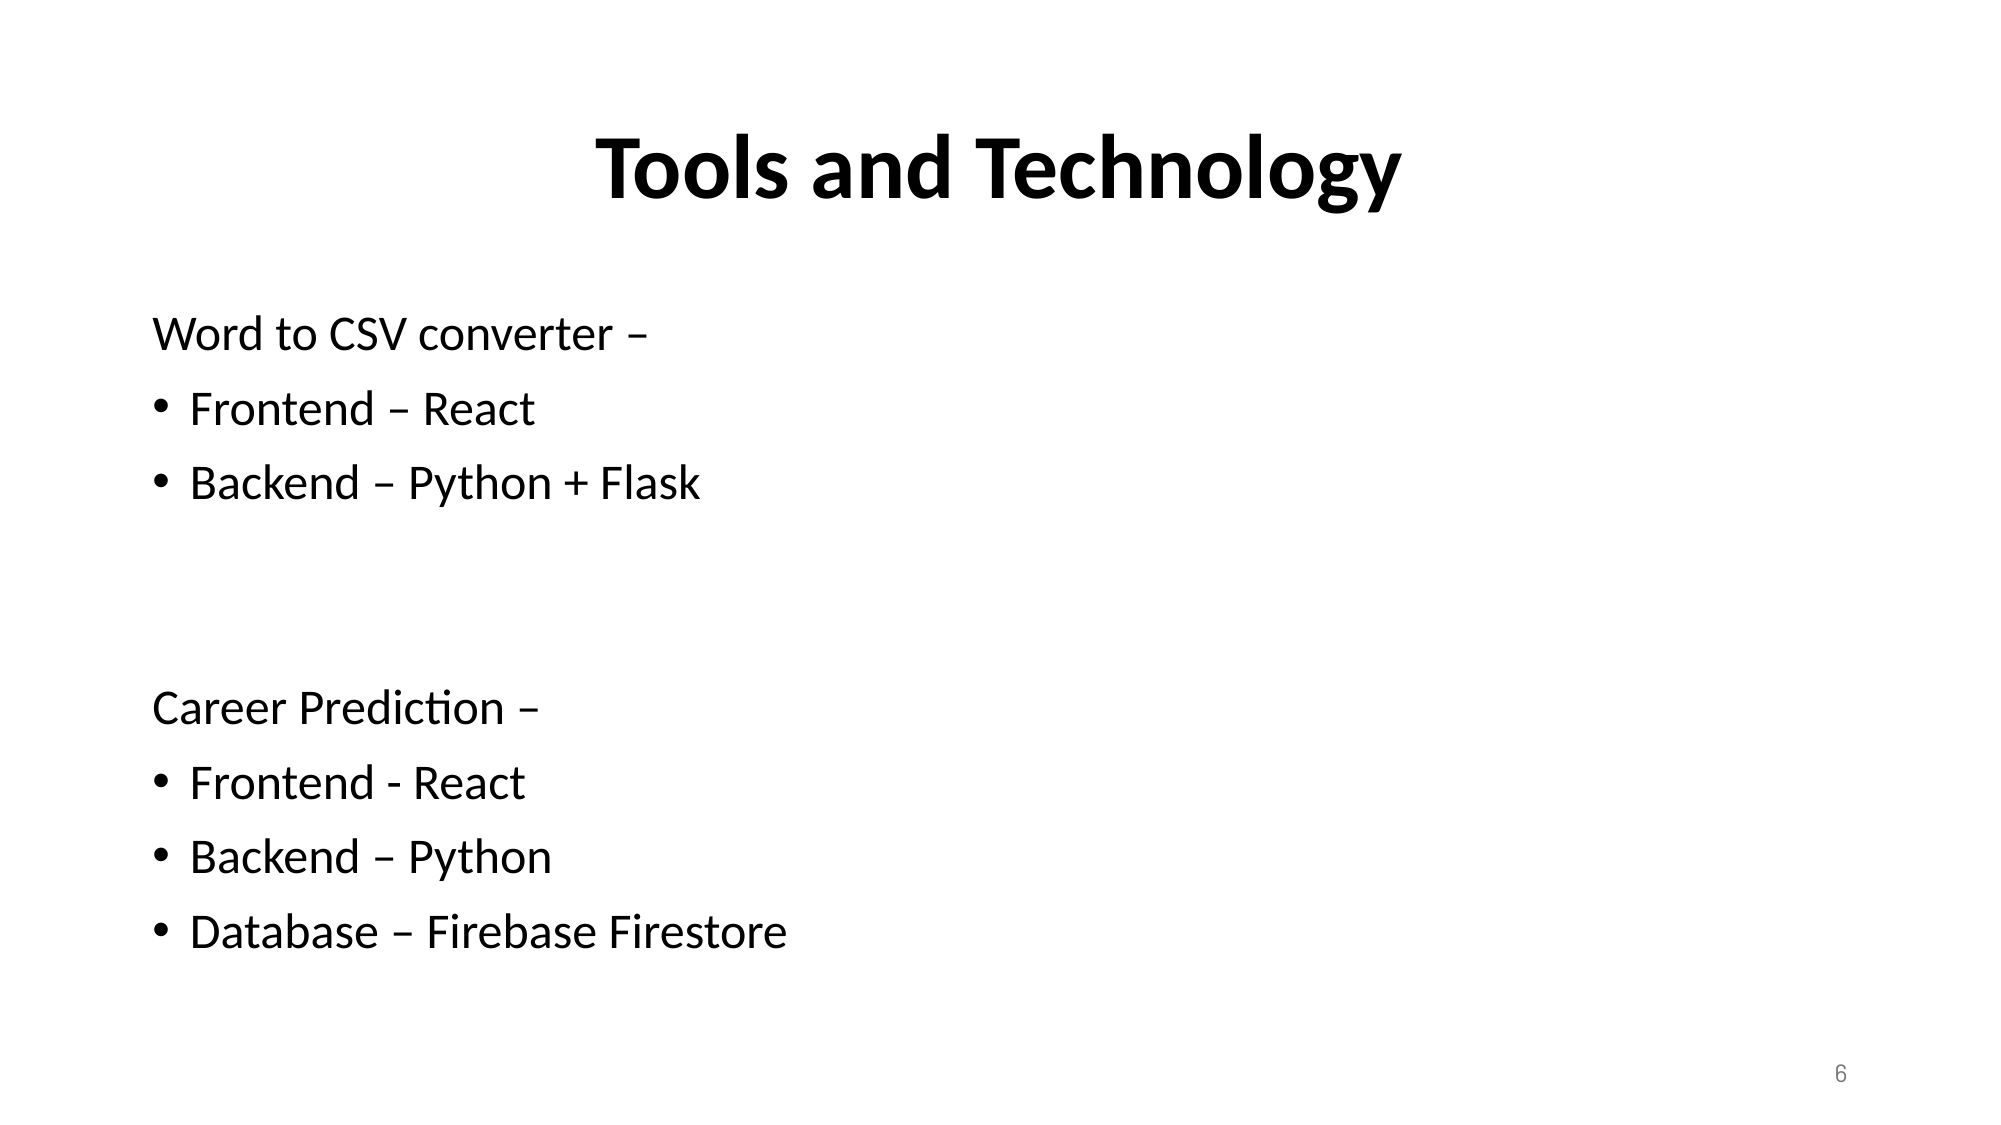

# Tools and Technology
Word to CSV converter –
Frontend – React
Backend – Python + Flask

Career Prediction –
Frontend - React
Backend – Python
Database – Firebase Firestore
6